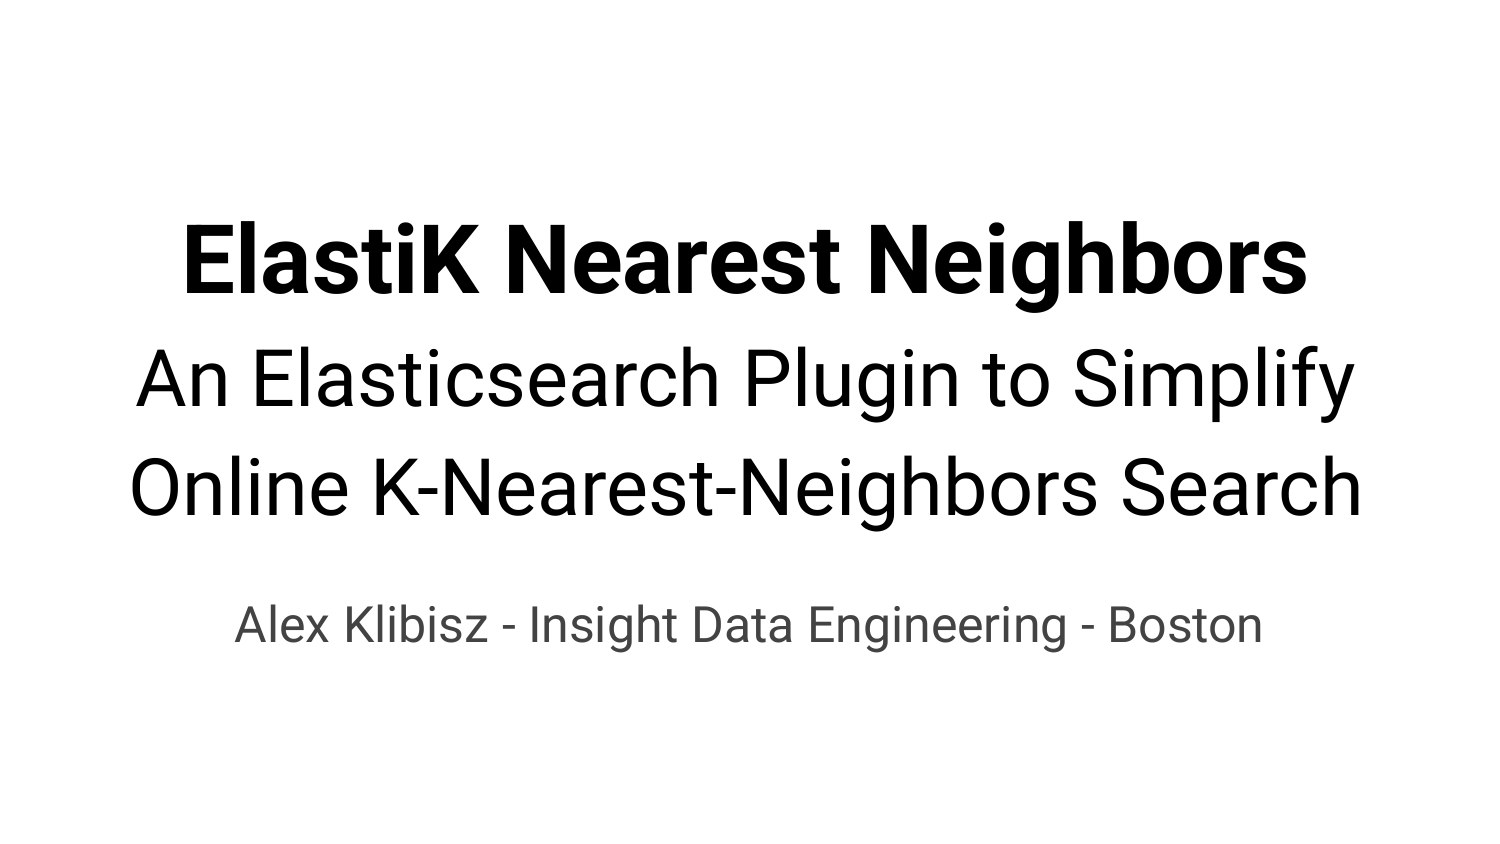

# ElastiK Nearest Neighbors
An Elasticsearch Plugin to Simplify Online K-Nearest-Neighbors Search
Alex Klibisz - Insight Data Engineering - Boston